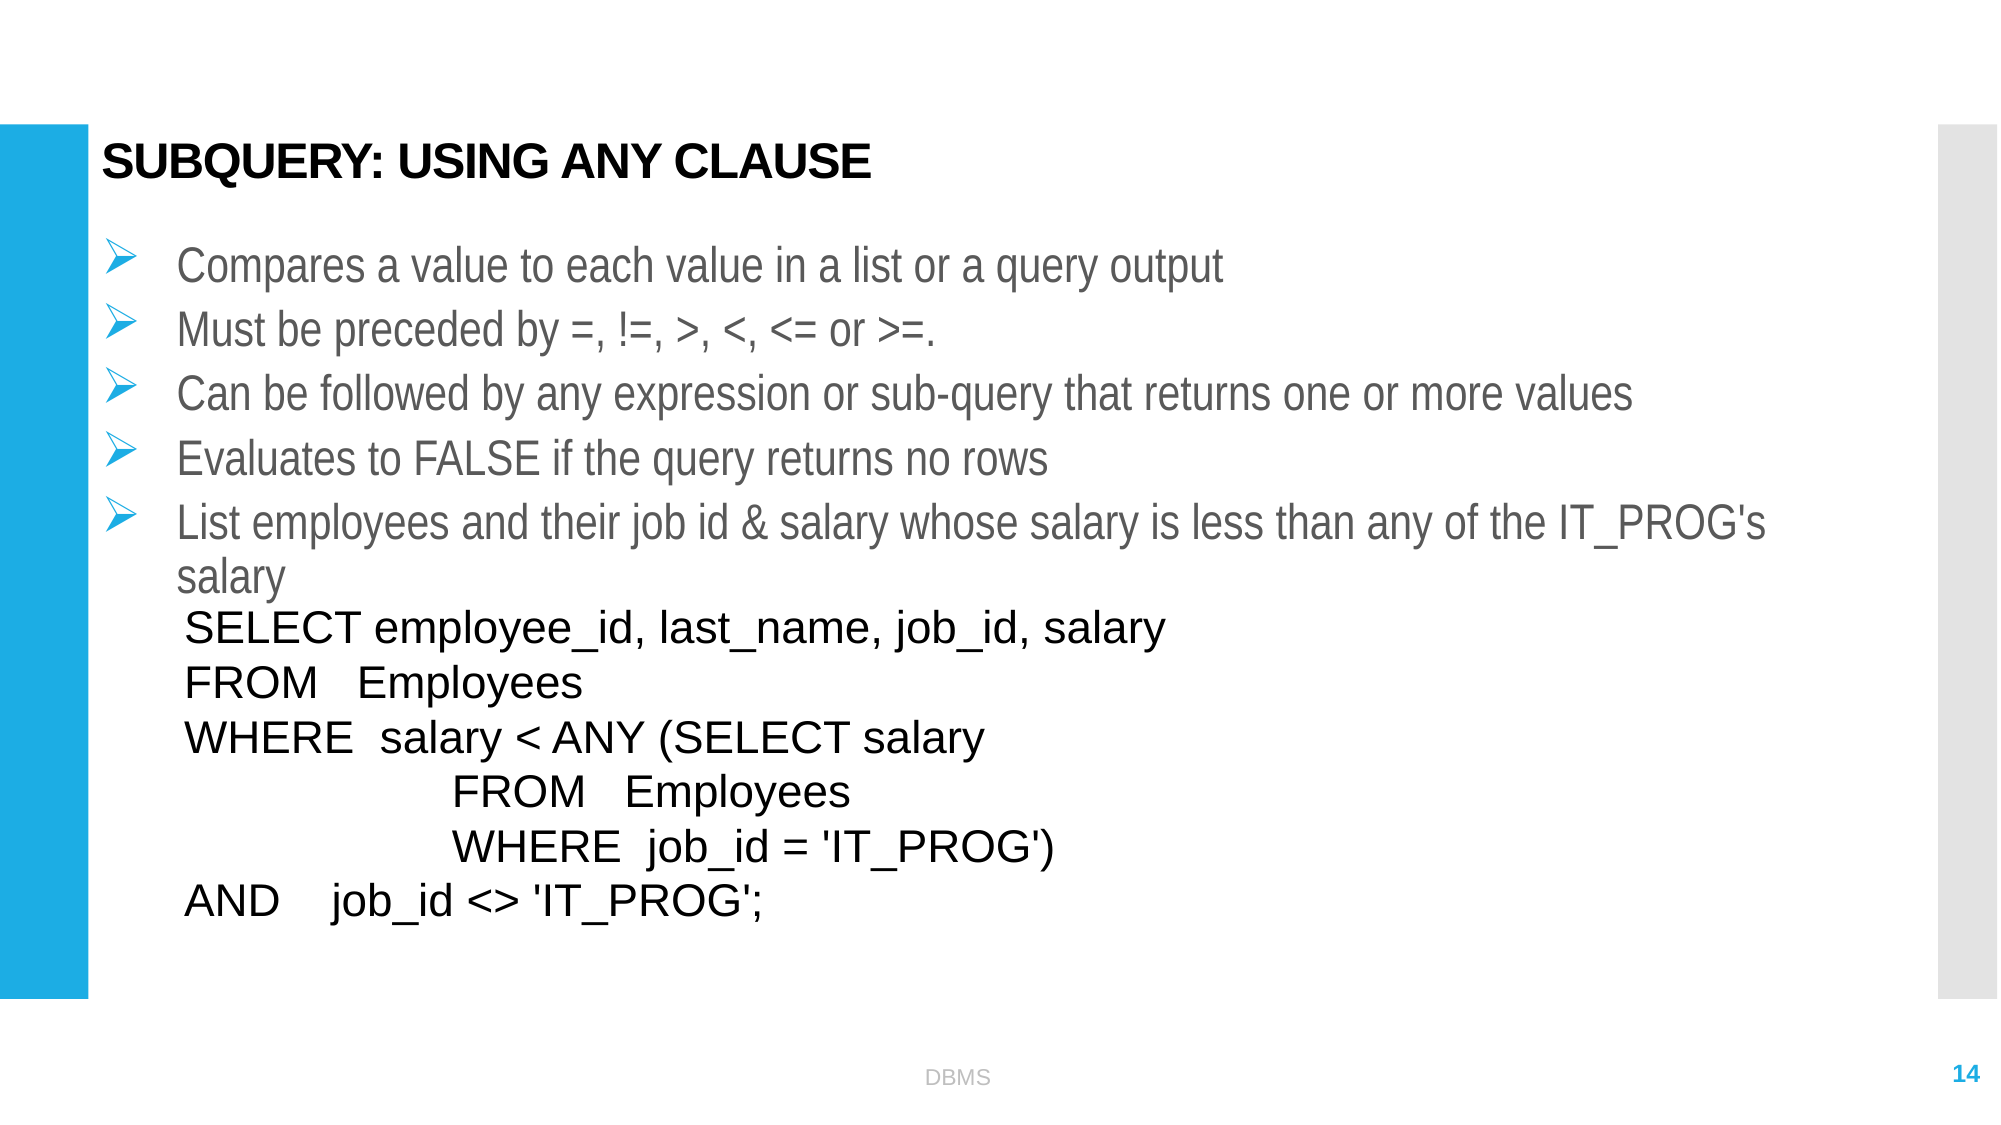

# SUBQUERY: USING ANY CLAUSE
Compares a value to each value in a list or a query output
Must be preceded by =, !=, >, <, <= or >=.
Can be followed by any expression or sub-query that returns one or more values
Evaluates to FALSE if the query returns no rows
List employees and their job id & salary whose salary is less than any of the IT_PROG's salary
SELECT employee_id, last_name, job_id, salary
FROM   Employees
WHERE  salary < ANY (SELECT salary
                     FROM   Employees
                     WHERE  job_id = 'IT_PROG')
AND    job_id <> 'IT_PROG';

14
DBMS